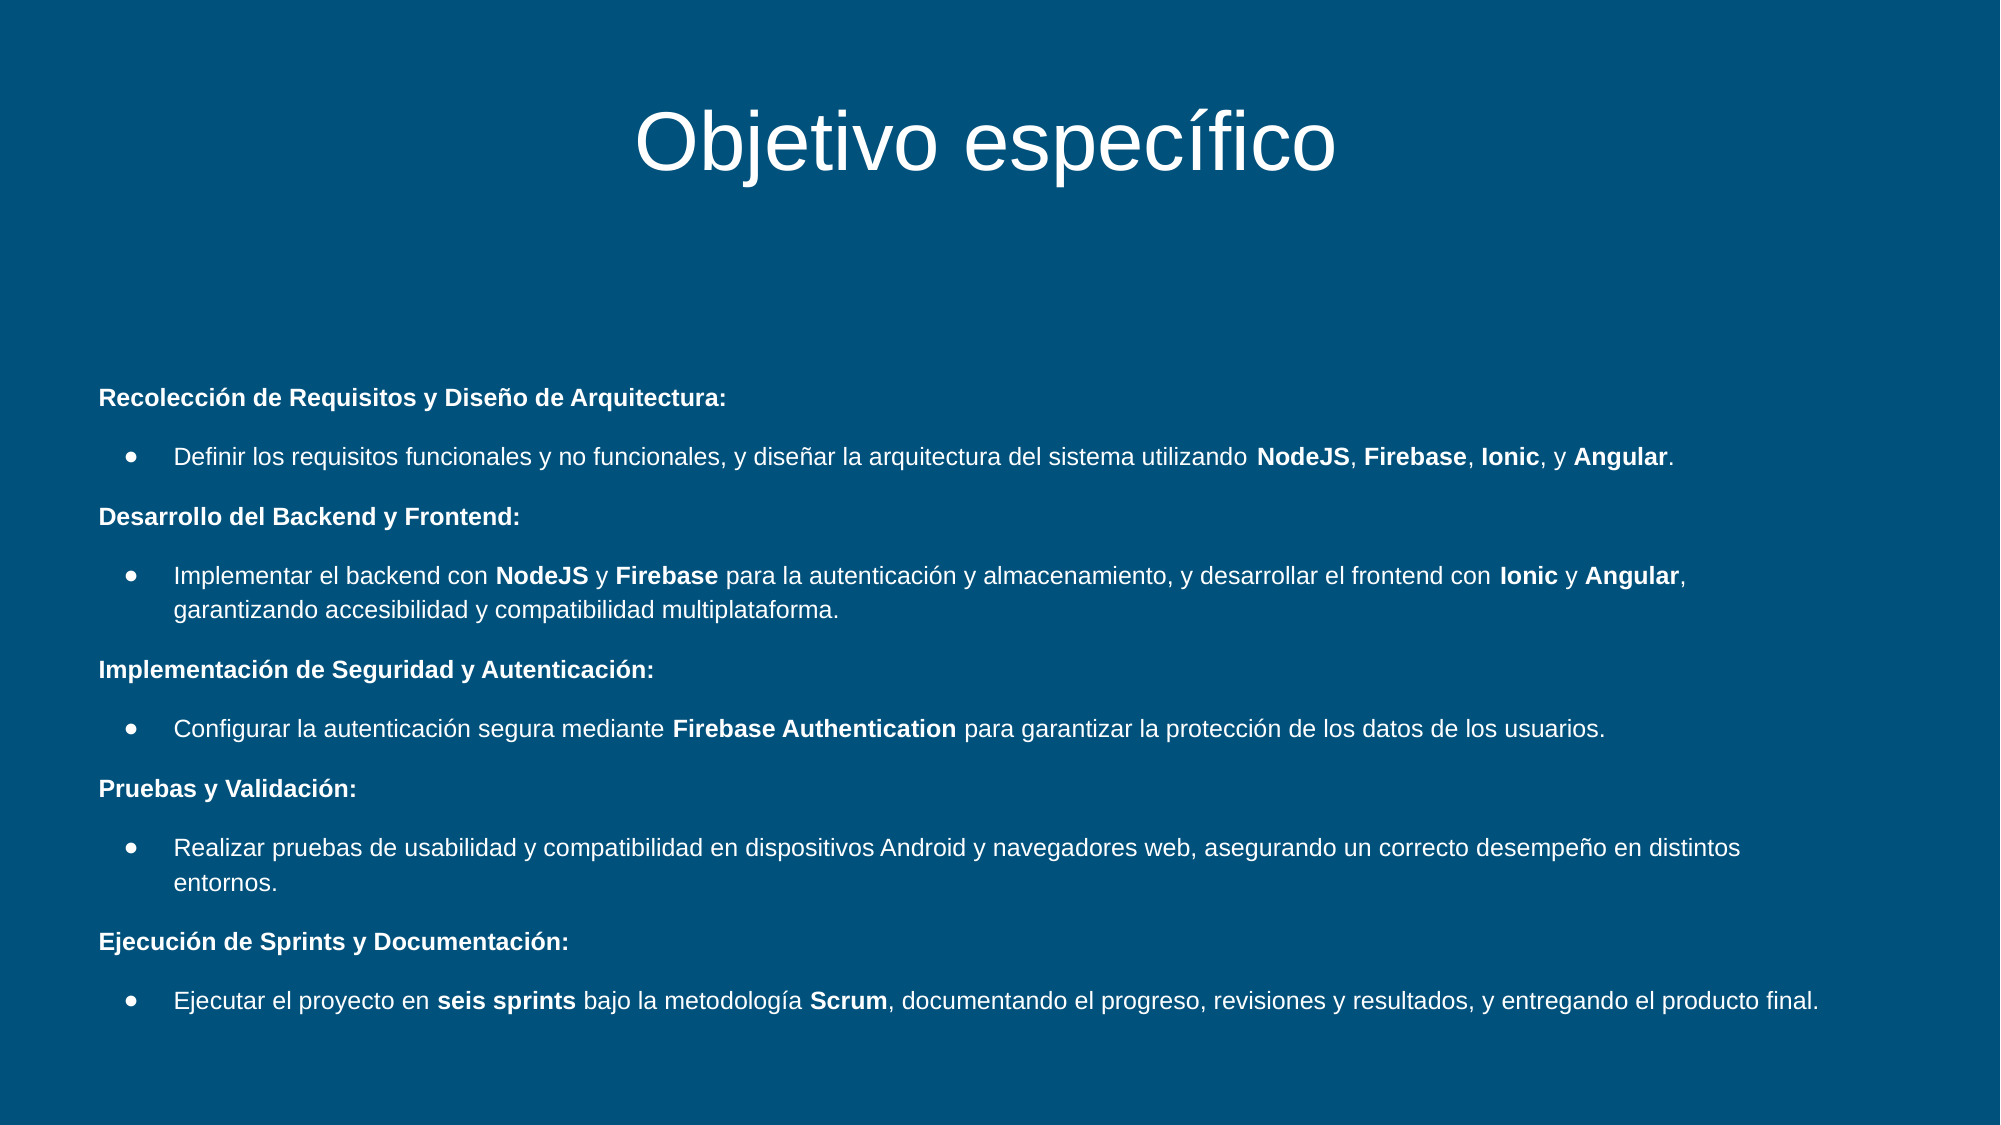

Objetivo específico
Recolección de Requisitos y Diseño de Arquitectura:
Definir los requisitos funcionales y no funcionales, y diseñar la arquitectura del sistema utilizando NodeJS, Firebase, Ionic, y Angular.
Desarrollo del Backend y Frontend:
Implementar el backend con NodeJS y Firebase para la autenticación y almacenamiento, y desarrollar el frontend con Ionic y Angular, garantizando accesibilidad y compatibilidad multiplataforma.
Implementación de Seguridad y Autenticación:
Configurar la autenticación segura mediante Firebase Authentication para garantizar la protección de los datos de los usuarios.
Pruebas y Validación:
Realizar pruebas de usabilidad y compatibilidad en dispositivos Android y navegadores web, asegurando un correcto desempeño en distintos entornos.
Ejecución de Sprints y Documentación:
Ejecutar el proyecto en seis sprints bajo la metodología Scrum, documentando el progreso, revisiones y resultados, y entregando el producto final.